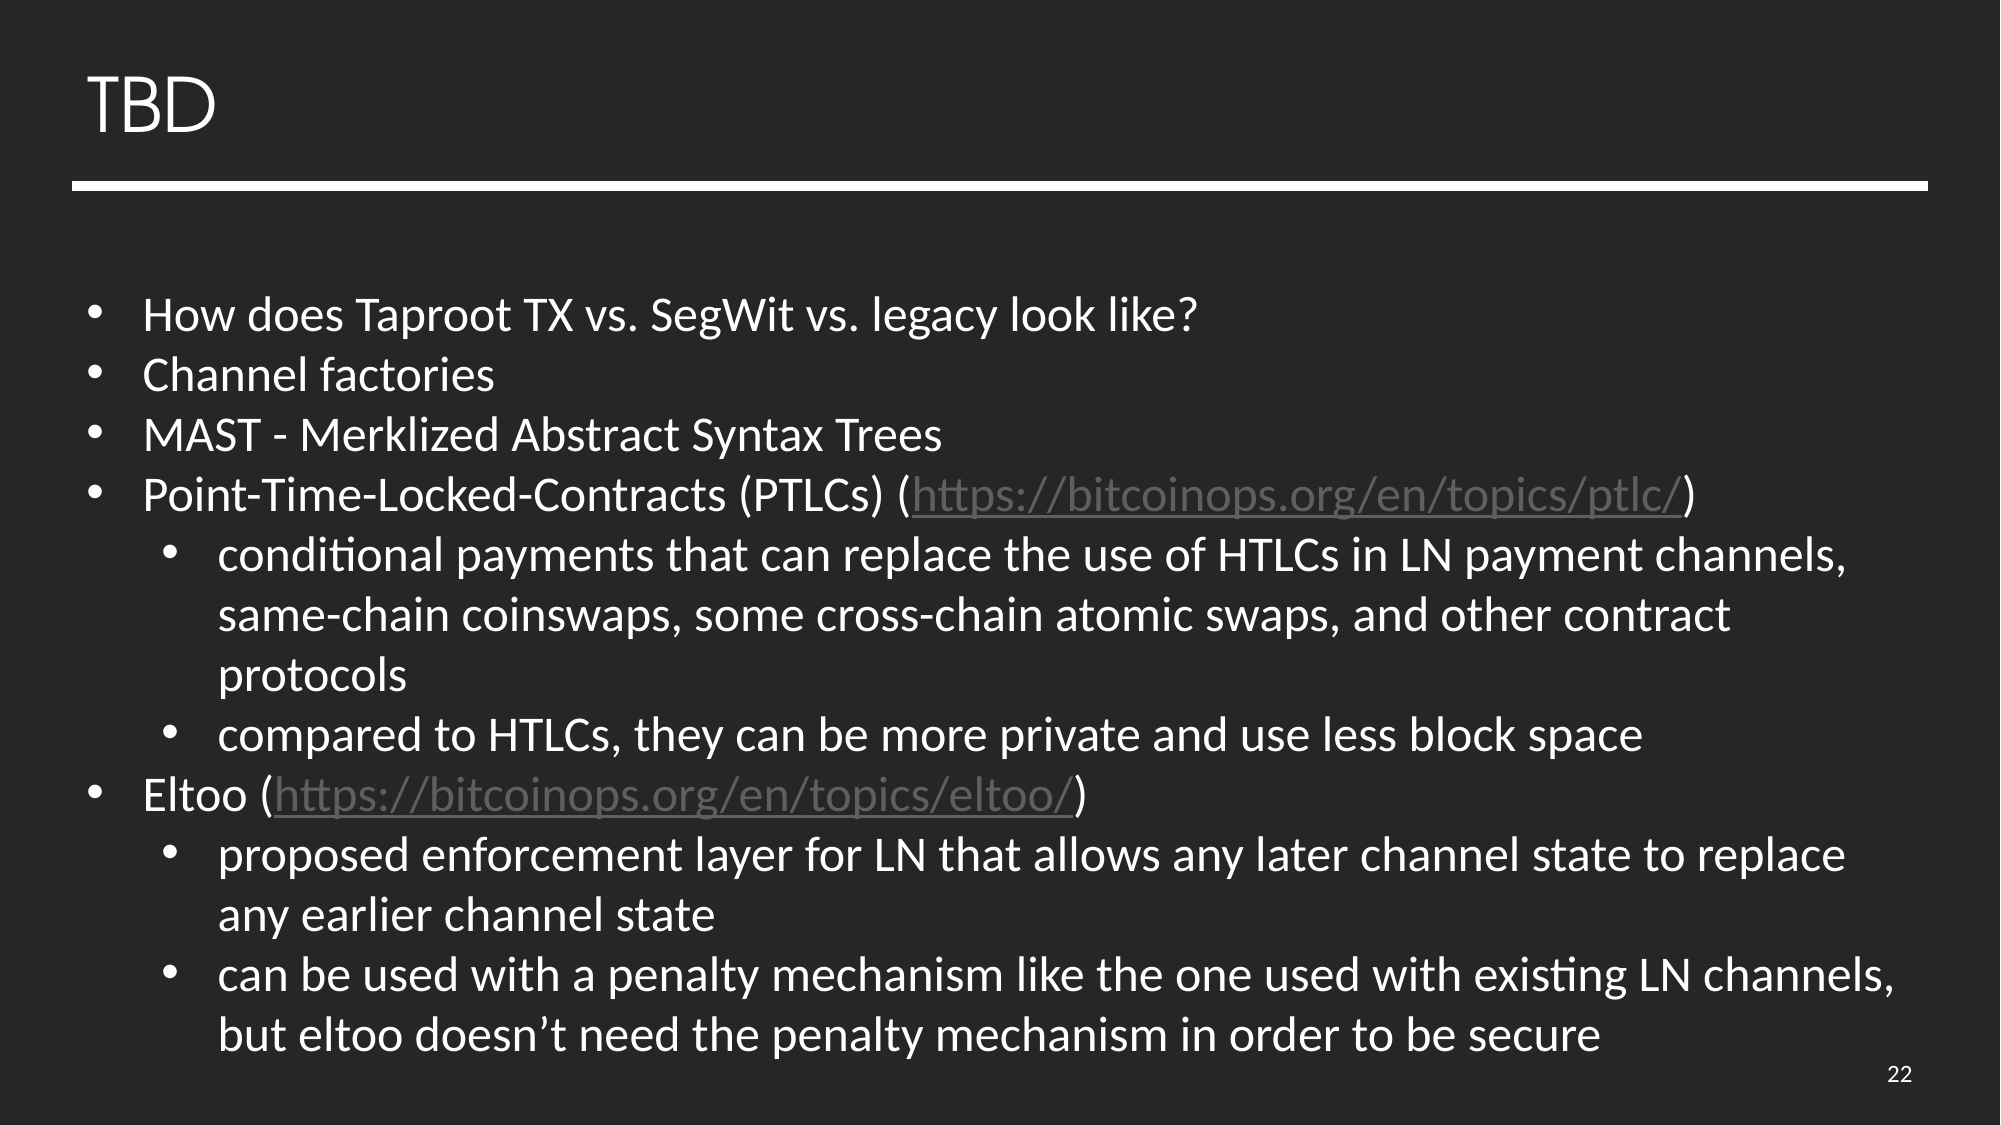

# TBD
How does Taproot TX vs. SegWit vs. legacy look like?
Channel factories
MAST - Merklized Abstract Syntax Trees
Point-Time-Locked-Contracts (PTLCs) (https://bitcoinops.org/en/topics/ptlc/)
conditional payments that can replace the use of HTLCs in LN payment channels, same-chain coinswaps, some cross-chain atomic swaps, and other contract protocols
compared to HTLCs, they can be more private and use less block space
Eltoo (https://bitcoinops.org/en/topics/eltoo/)
proposed enforcement layer for LN that allows any later channel state to replace any earlier channel state
can be used with a penalty mechanism like the one used with existing LN channels, but eltoo doesn’t need the penalty mechanism in order to be secure
22